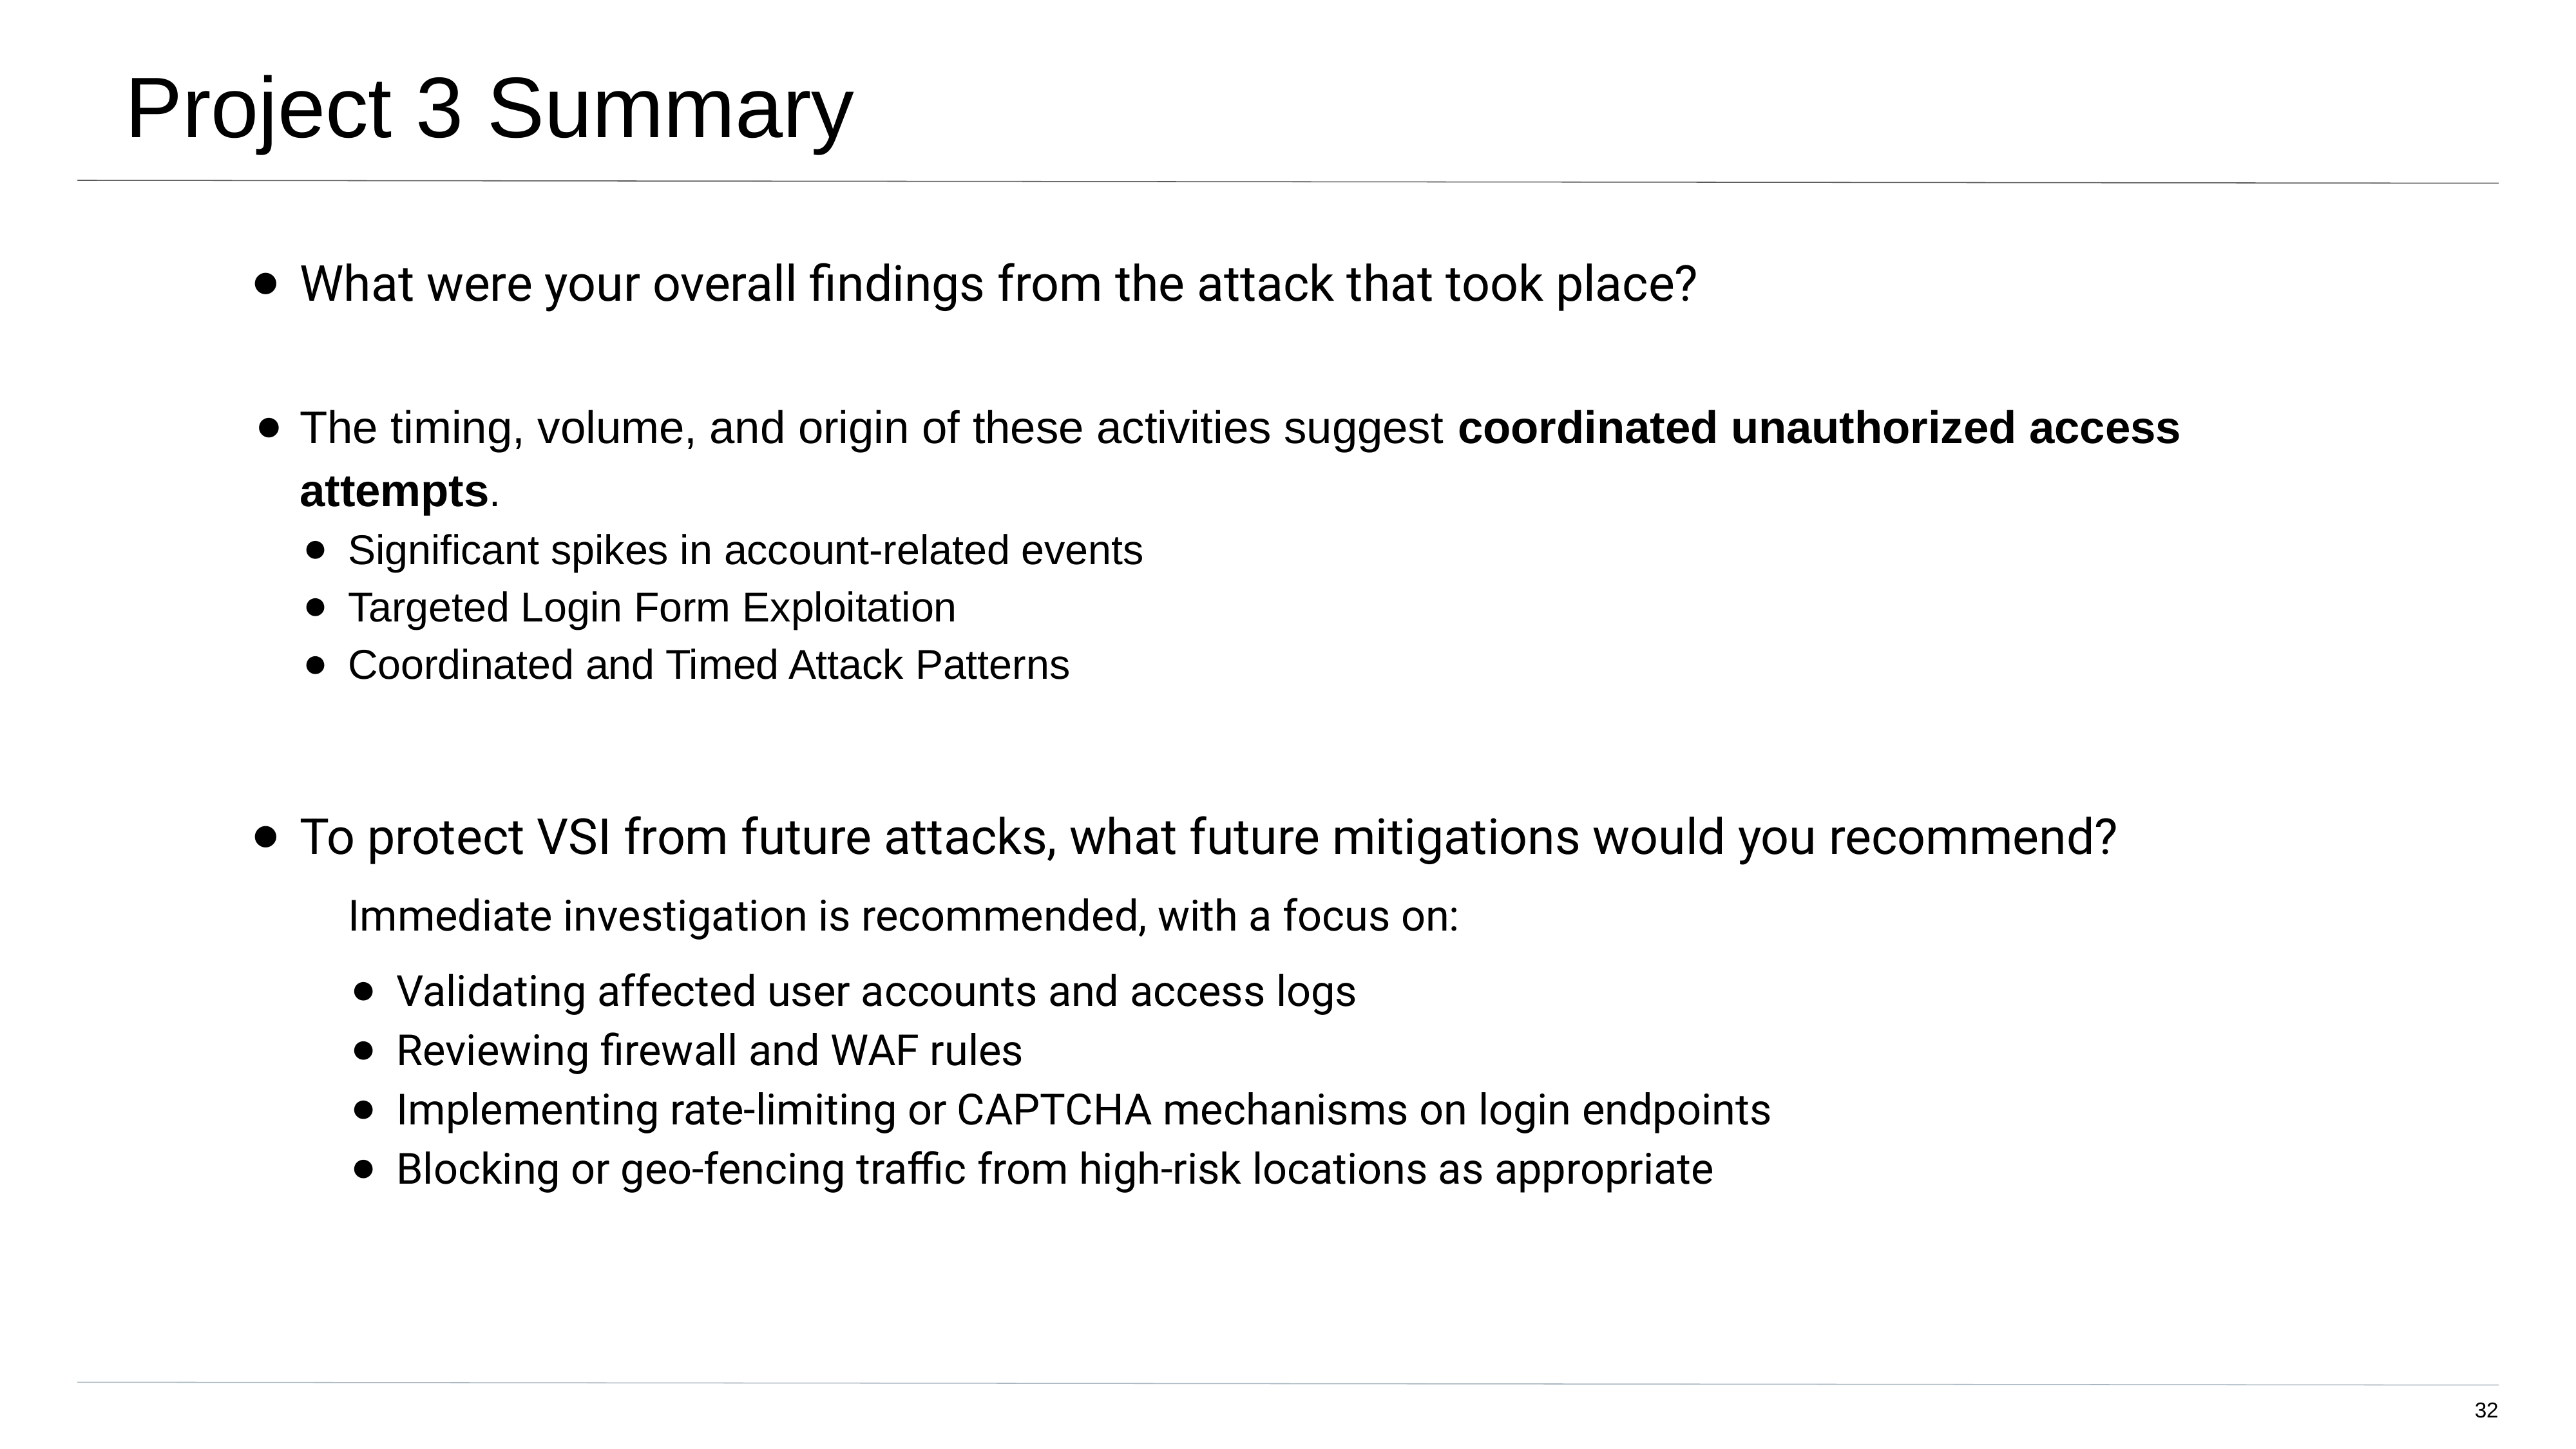

# Project 3 Summary
What were your overall findings from the attack that took place?

The timing, volume, and origin of these activities suggest coordinated unauthorized access attempts.
Significant spikes in account-related events
Targeted Login Form Exploitation
Coordinated and Timed Attack Patterns

To protect VSI from future attacks, what future mitigations would you recommend?
Immediate investigation is recommended, with a focus on:
Validating affected user accounts and access logs
Reviewing firewall and WAF rules
Implementing rate-limiting or CAPTCHA mechanisms on login endpoints
Blocking or geo-fencing traffic from high-risk locations as appropriate

32